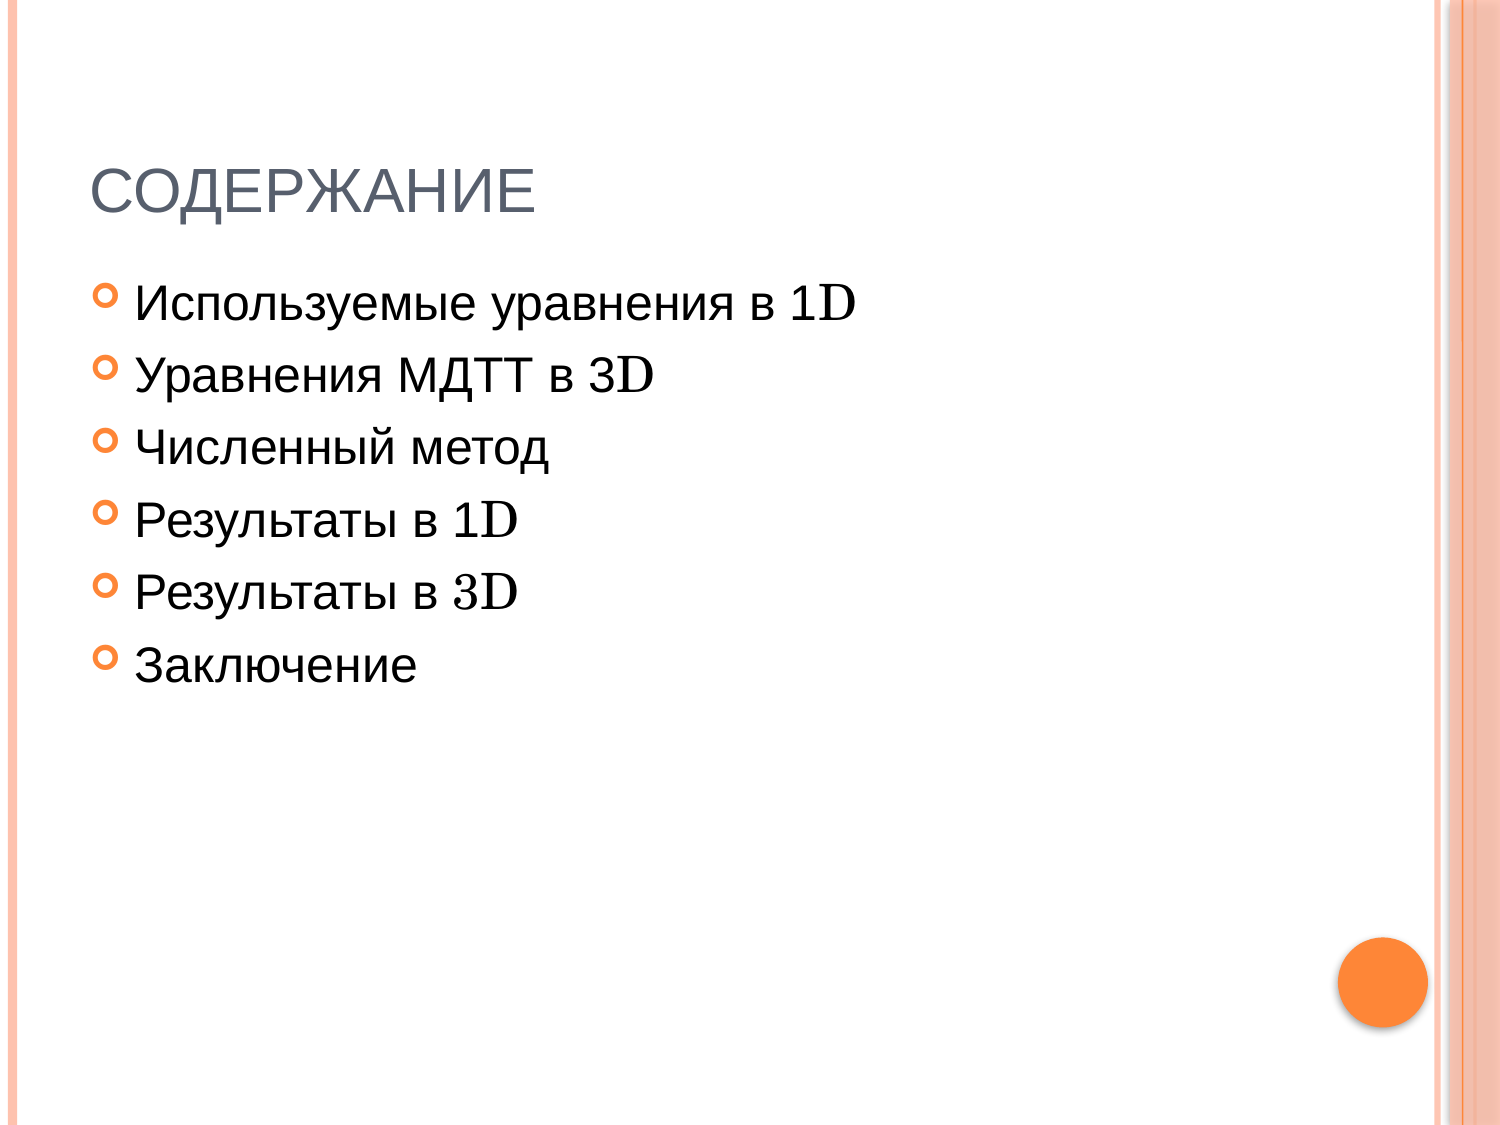

# Содержание
Используемые уравнения в 1D
Уравнения МДТТ в 3D
Численный метод
Результаты в 1D
Результаты в 3D
Заключение